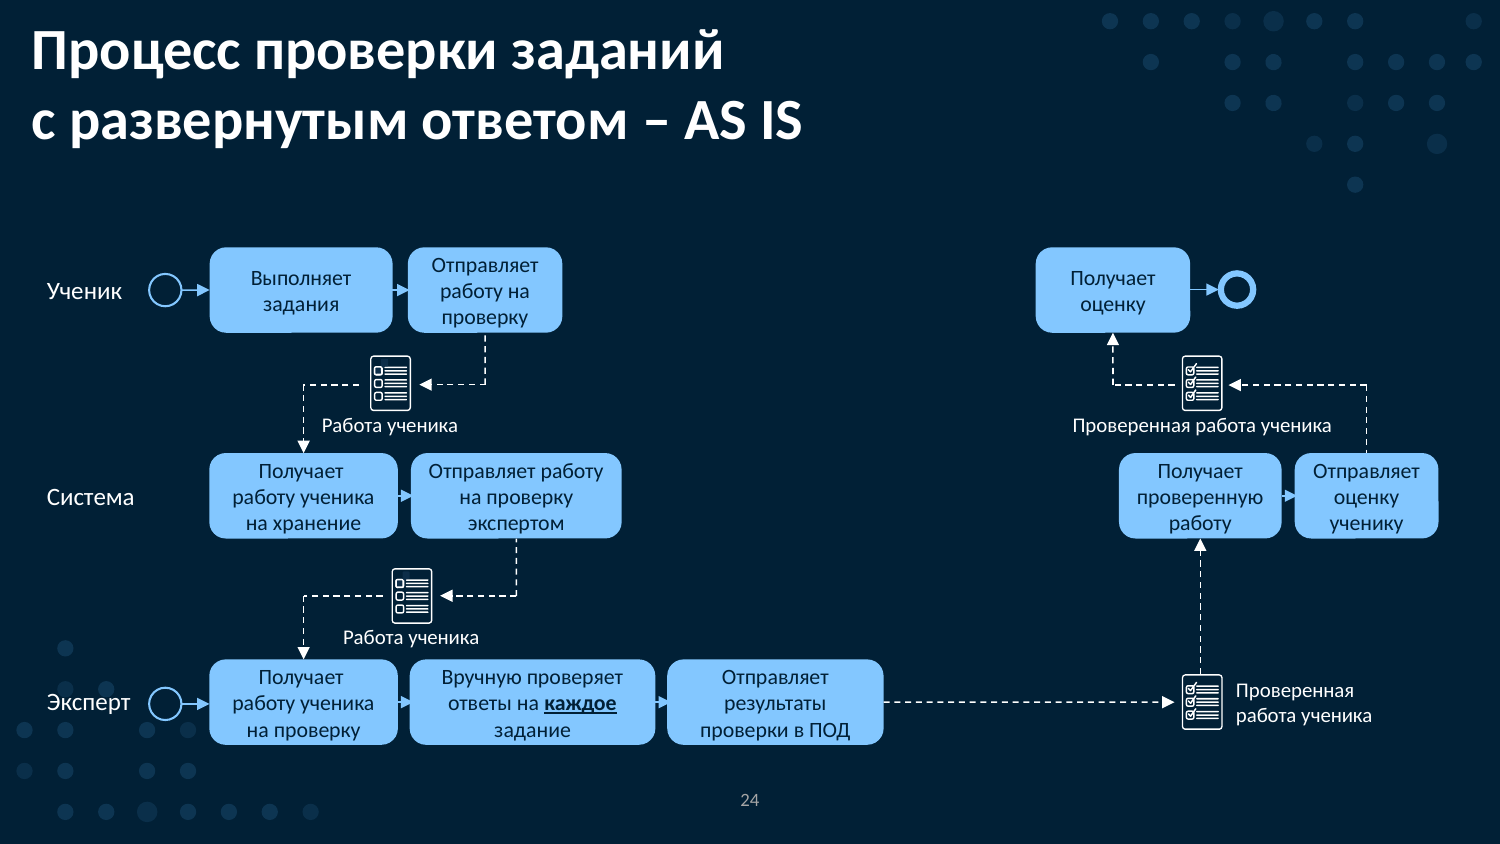

Процесс проверки заданий
с развернутым ответом – AS IS

Выполняет задания
Отправляет работу на проверку
Получает оценку
Ученик

Работа ученика
Проверенная работа ученика
Получает
работу ученика на хранение
Отправляет работу на проверку экспертом
Получает проверенную работу
Отправляет оценку ученику
Система

Работа ученика
Получает
работу ученика на проверку
Вручную проверяет ответы на каждое задание
Отправляет результаты проверки в ПОД
Проверенная
работа ученика

Эксперт

24